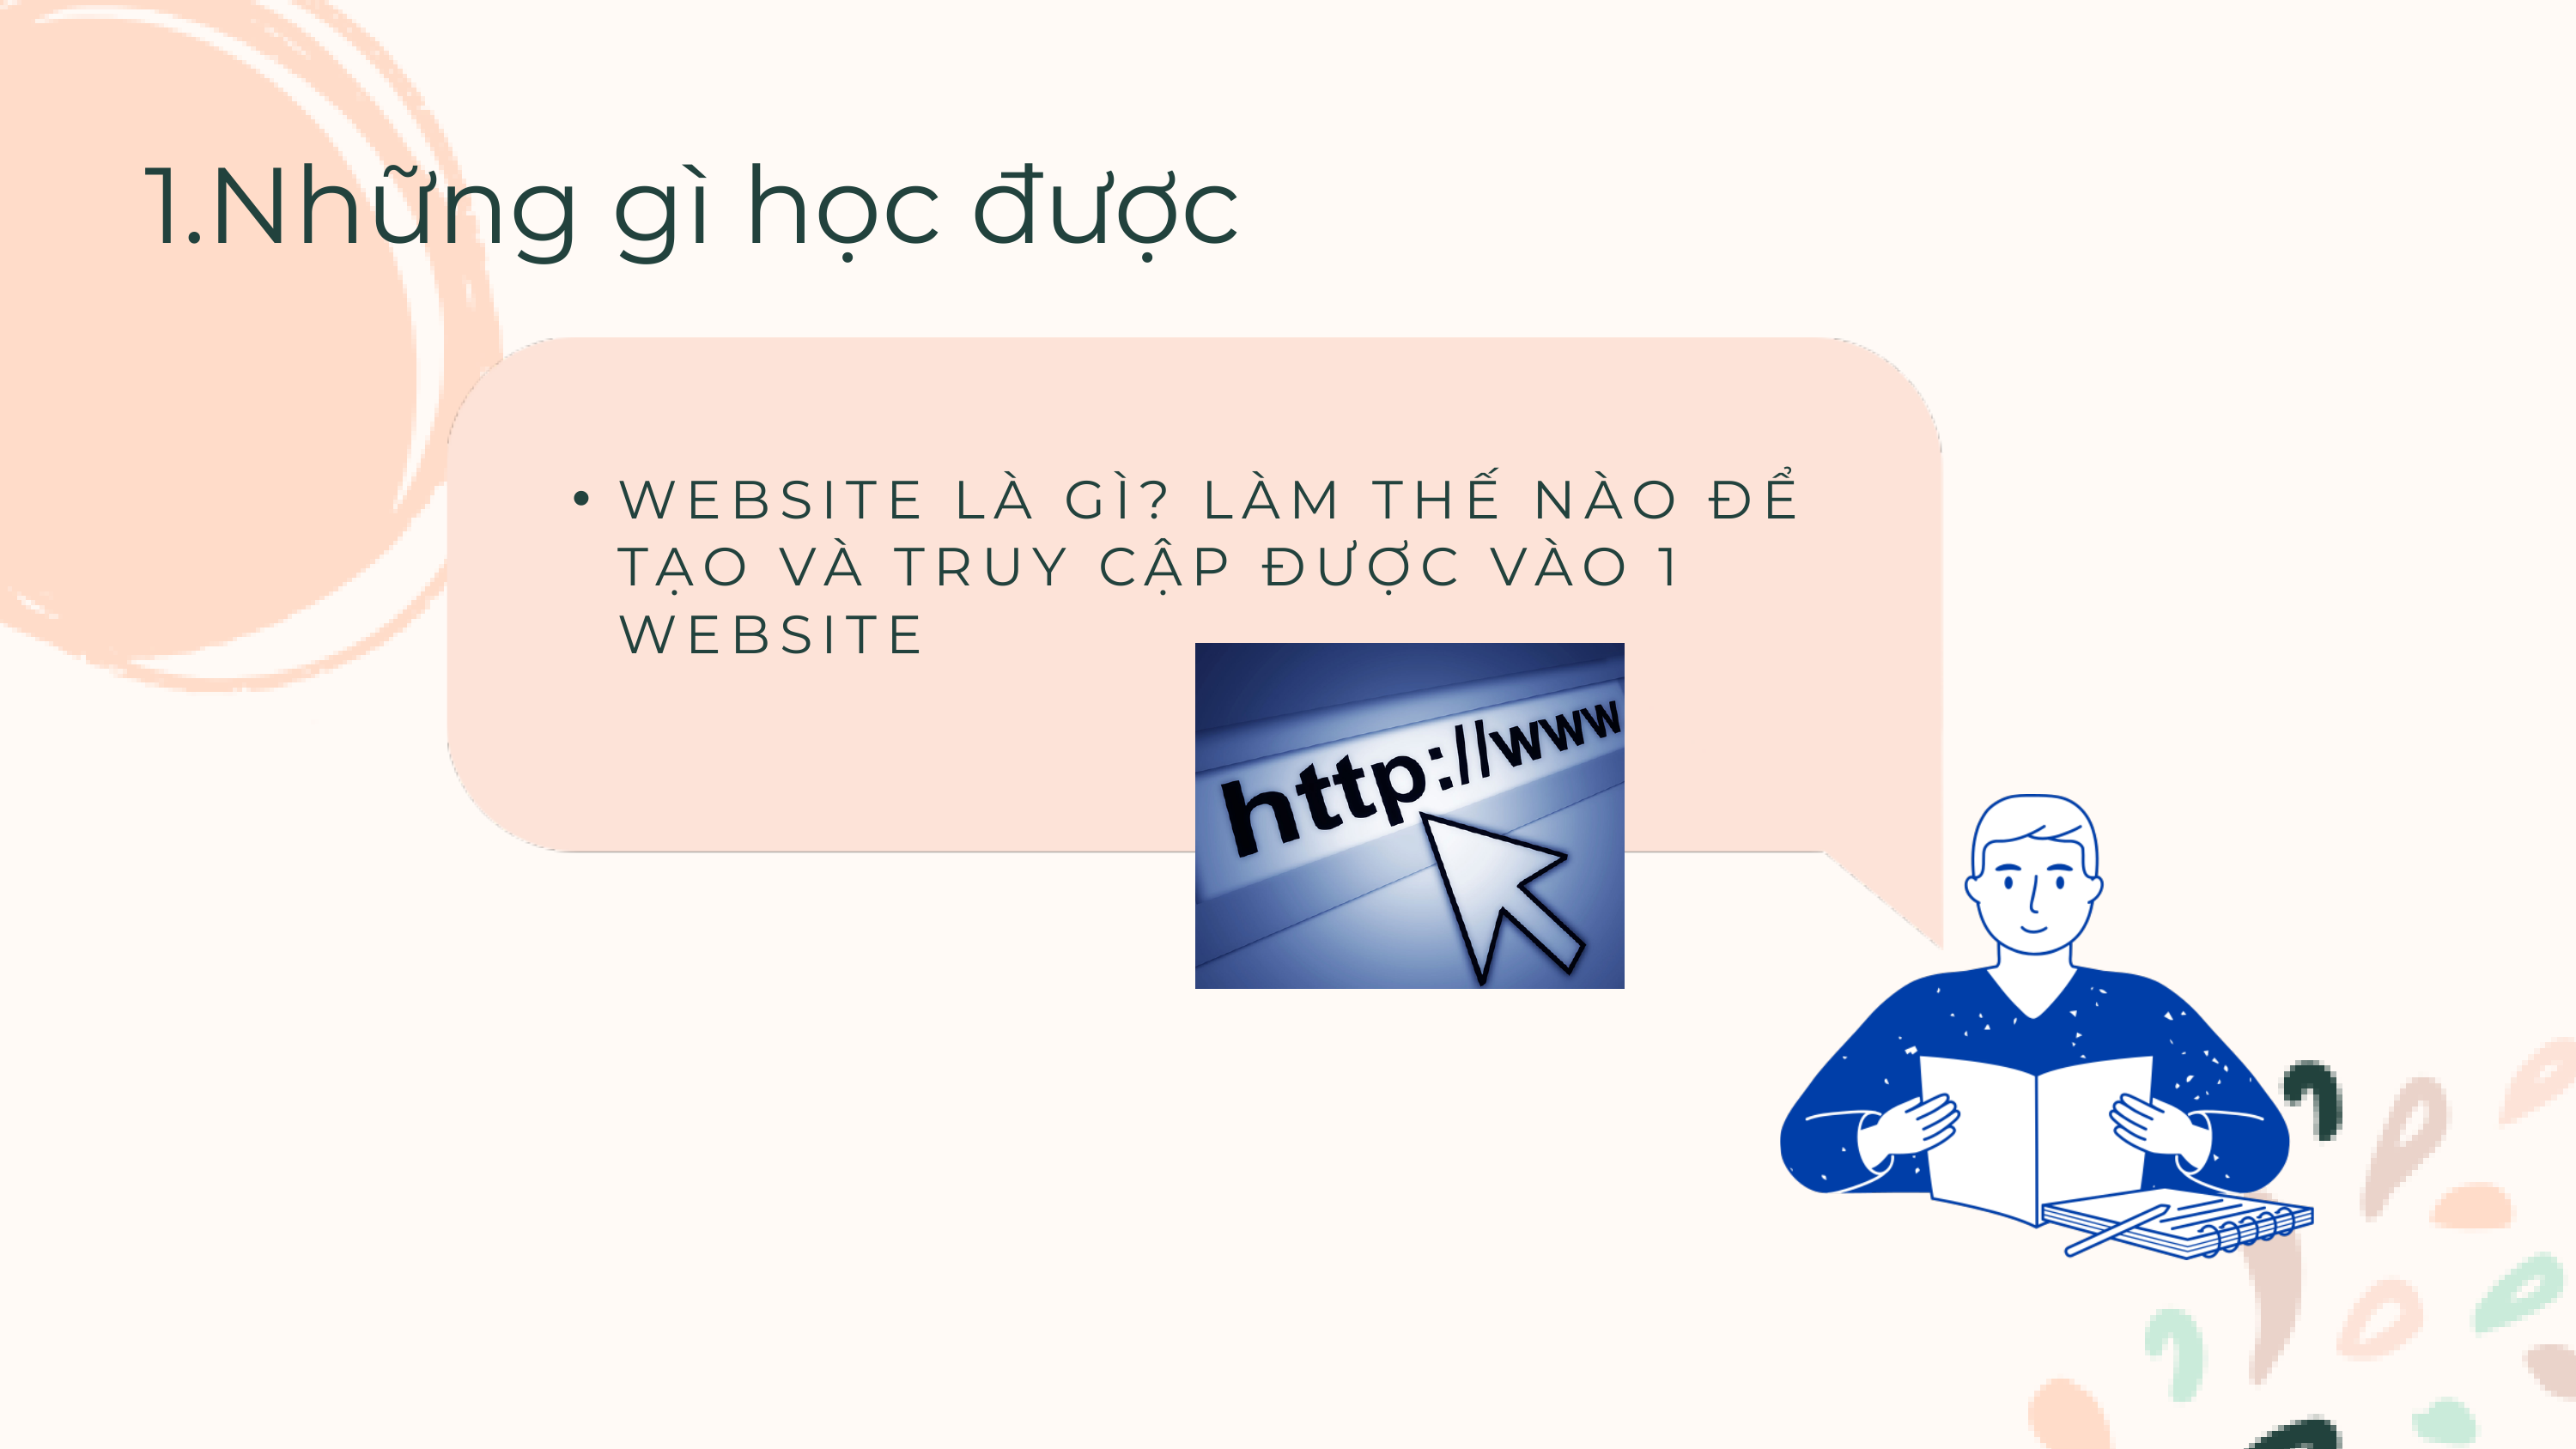

1.Những gì học được

WEBSITE LÀ GÌ? LÀM THẾ NÀO ĐỂ TẠO VÀ TRUY CẬP ĐƯỢC VÀO 1 WEBSITE